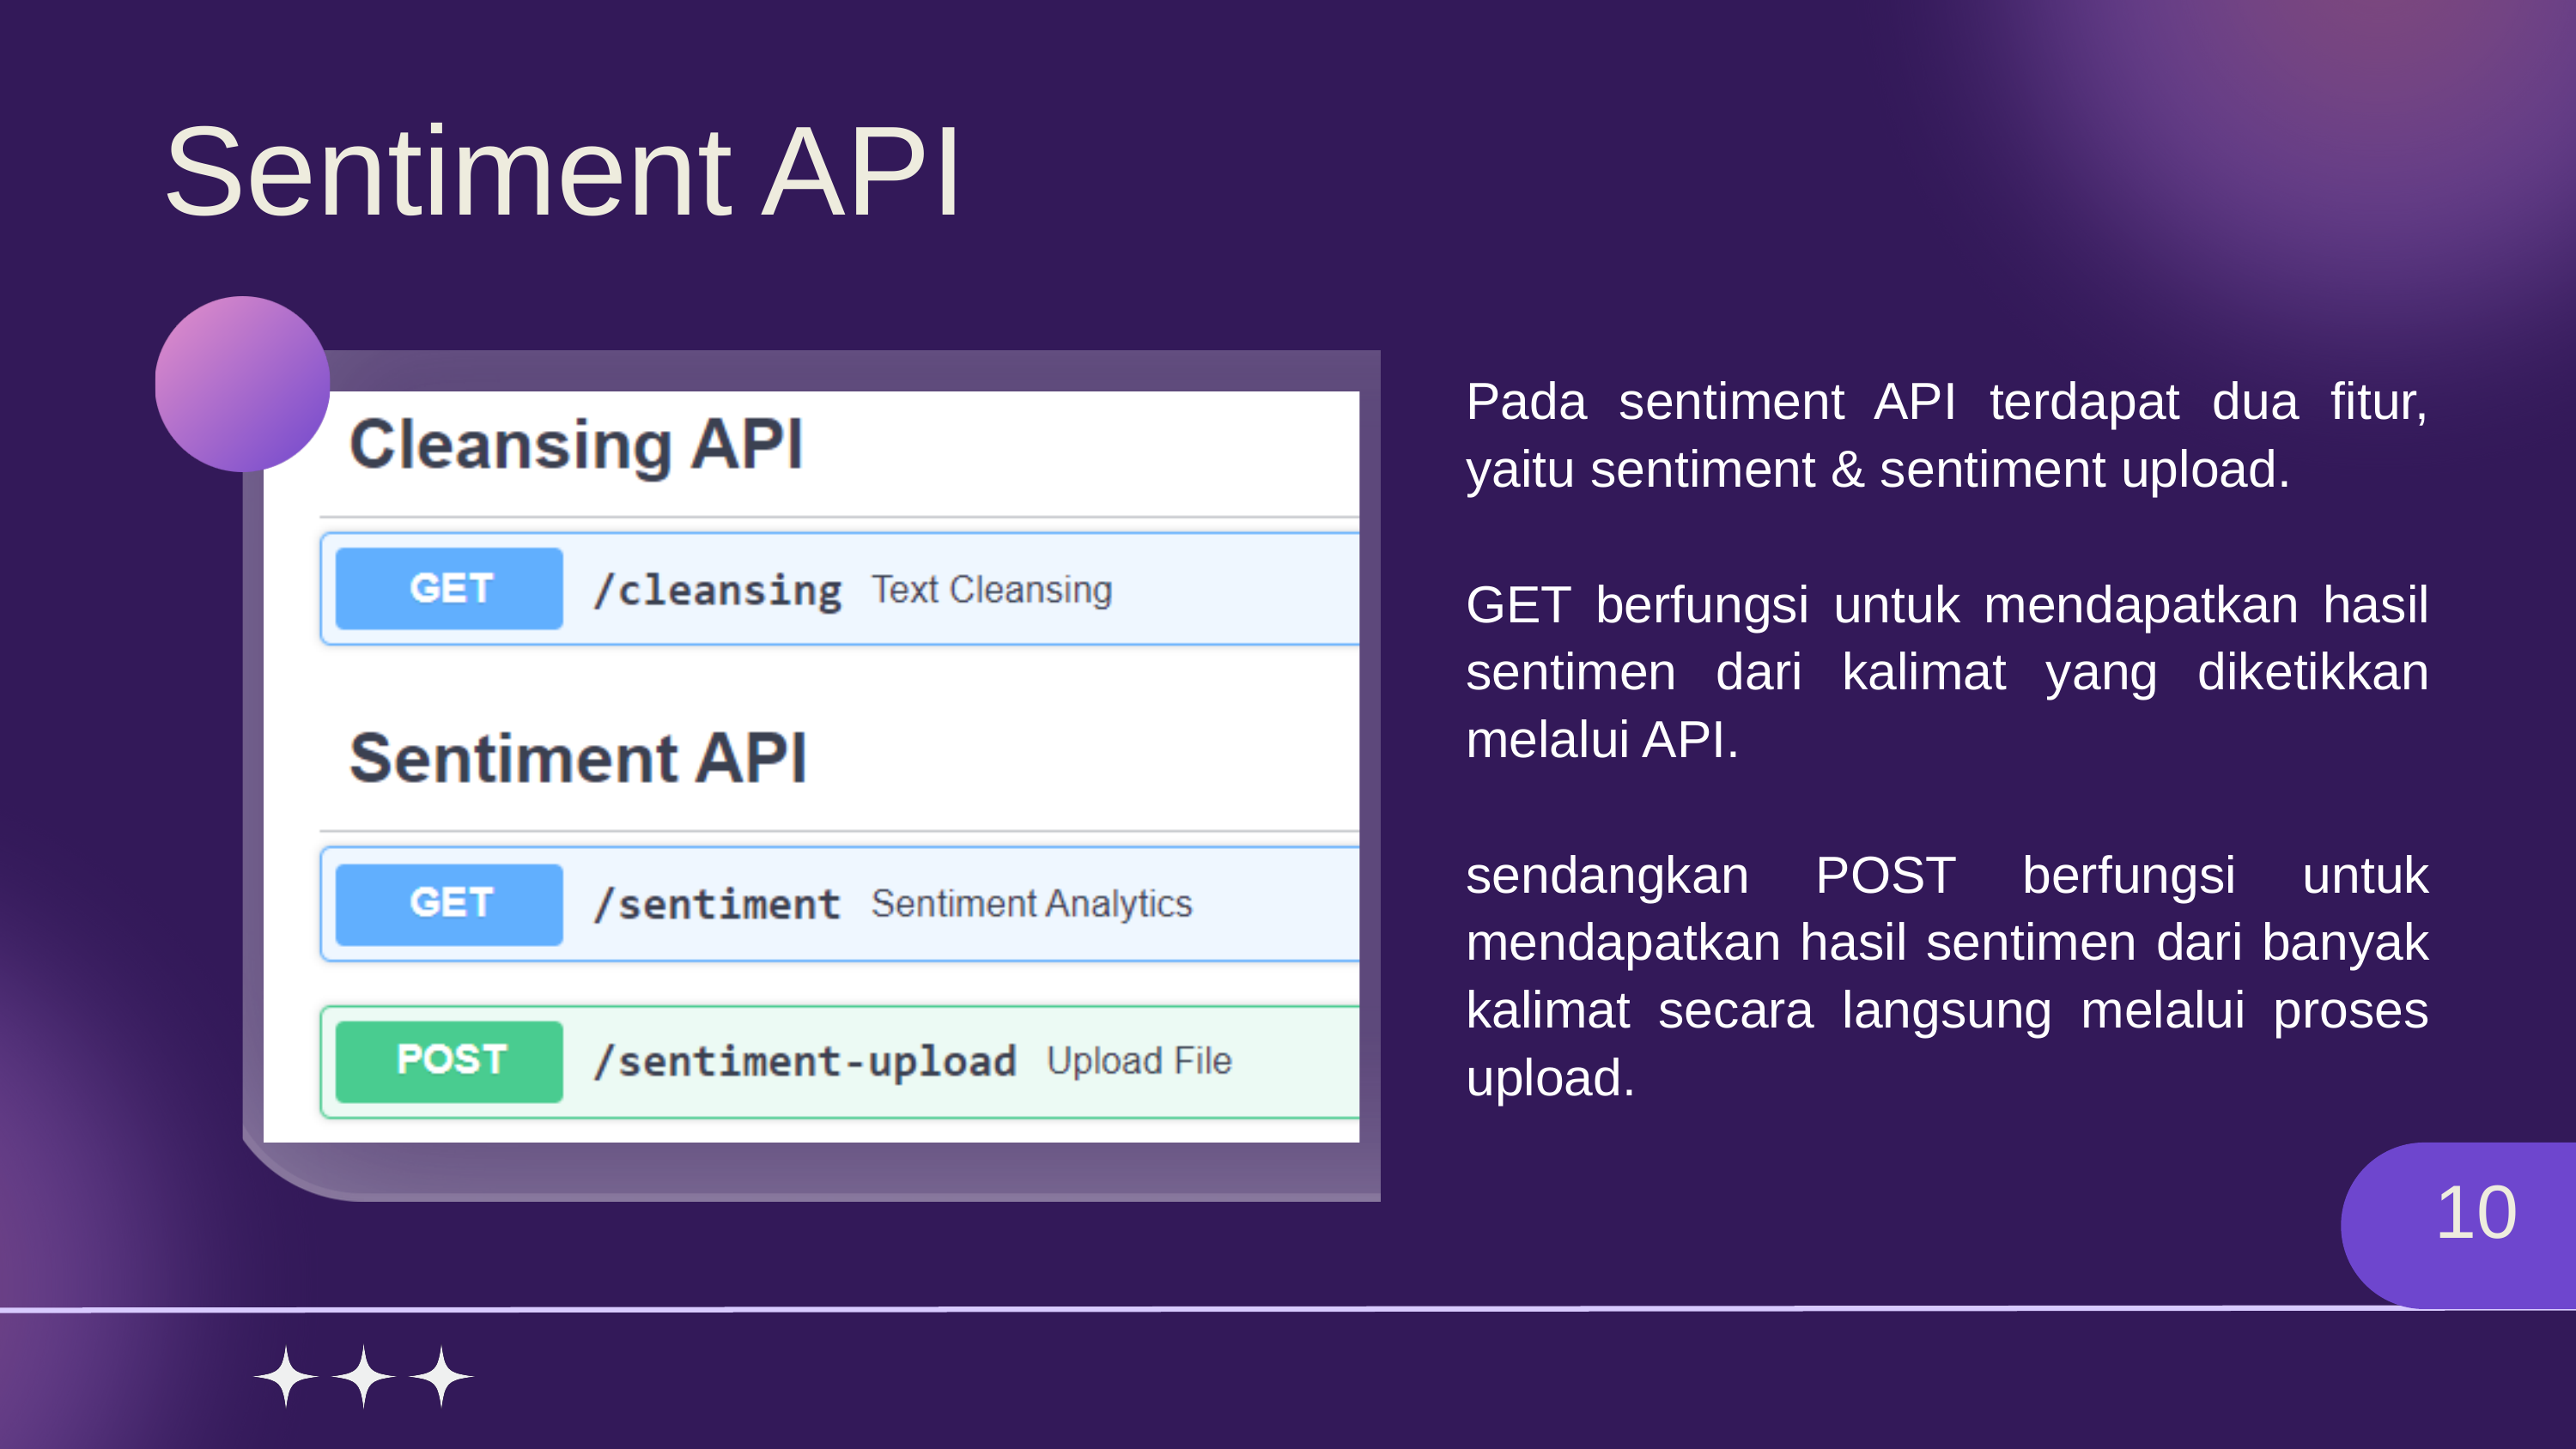

Sentiment API

Pada sentiment API terdapat dua fitur, yaitu sentiment & sentiment upload.

GET berfungsi untuk mendapatkan hasil sentimen dari kalimat yang diketikkan melalui API.

sendangkan POST berfungsi untuk mendapatkan hasil sentimen dari banyak kalimat secara langsung melalui proses upload.

10